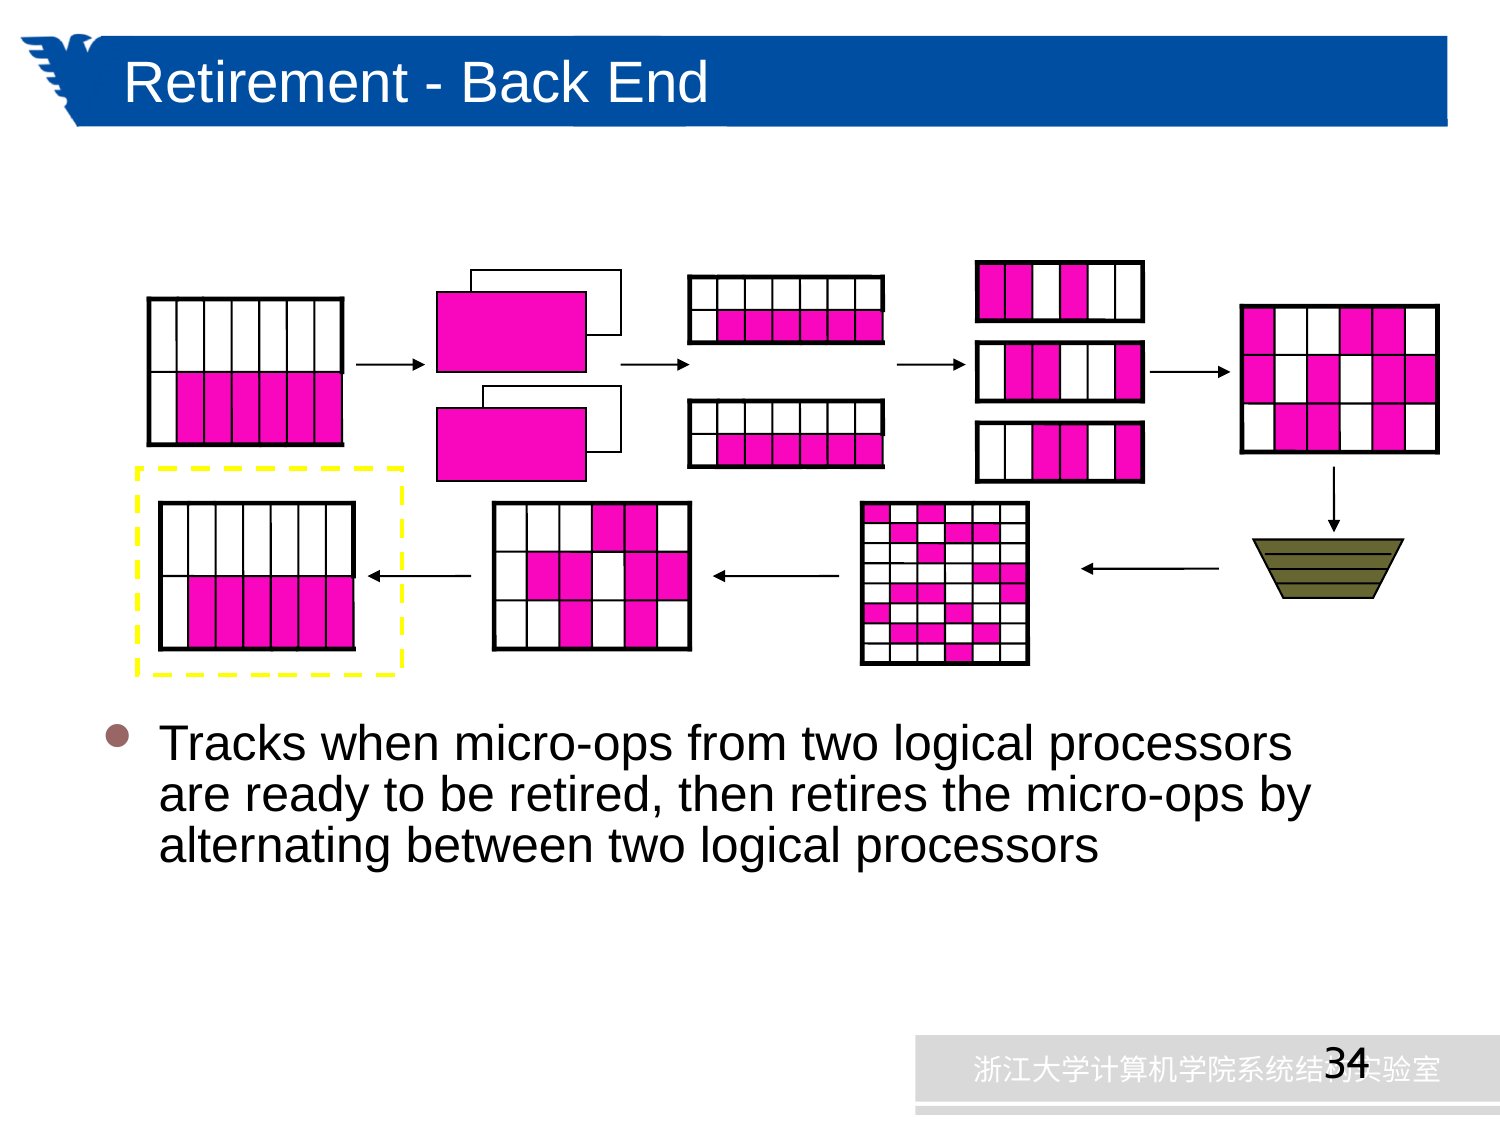

# Retirement - Back End

Tracks when micro-ops from two logical processors are ready to be retired, then retires the micro-ops by alternating between two logical processors